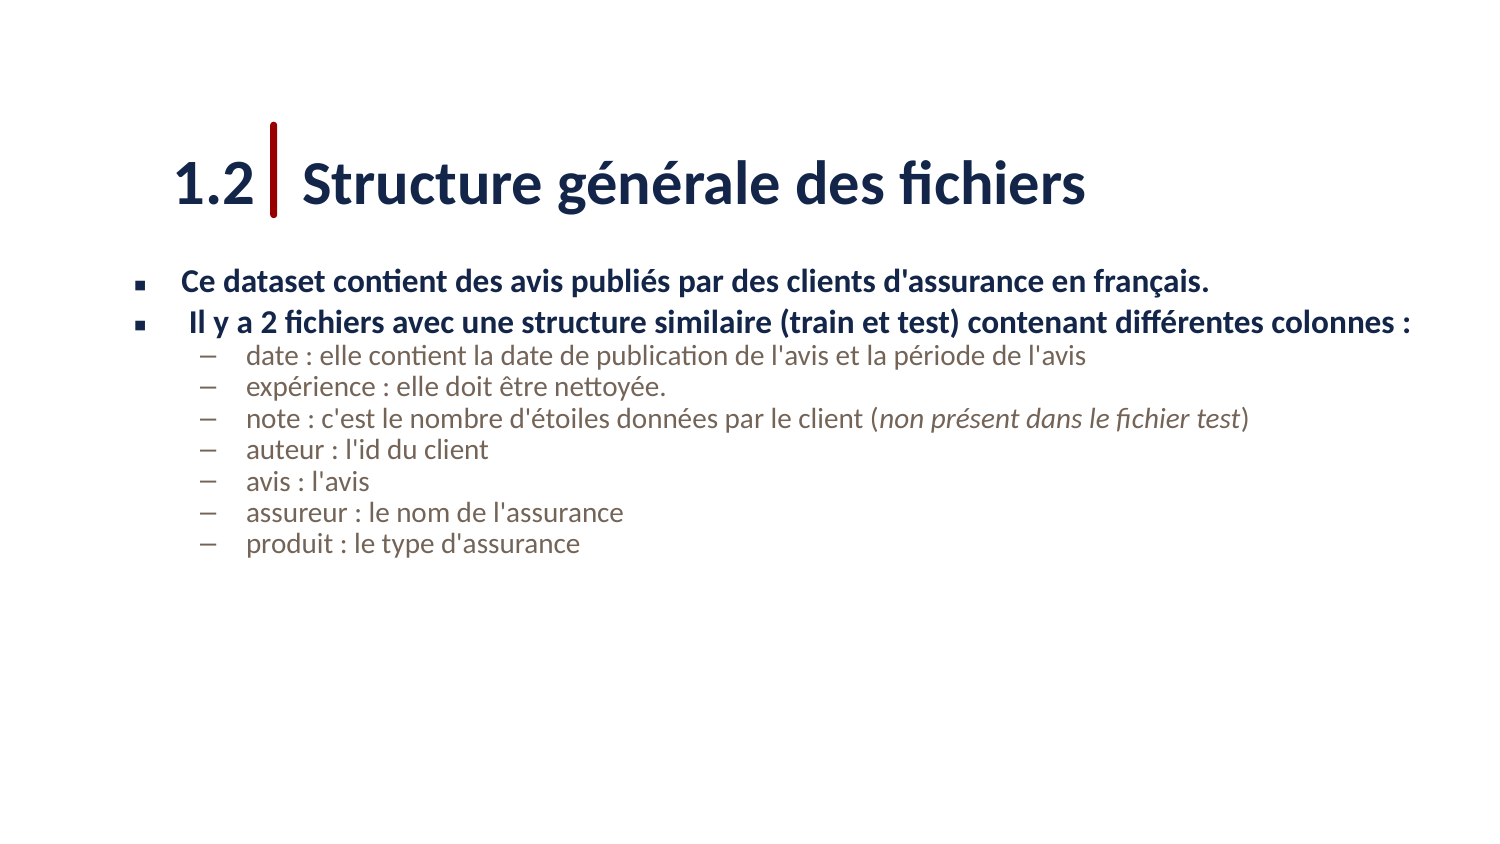

1.2
Structure générale des fichiers
Ce dataset contient des avis publiés par des clients d'assurance en français.
 Il y a 2 fichiers avec une structure similaire (train et test) contenant différentes colonnes :
date : elle contient la date de publication de l'avis et la période de l'avis
expérience : elle doit être nettoyée.
note : c'est le nombre d'étoiles données par le client (non présent dans le fichier test)
auteur : l'id du client
avis : l'avis
assureur : le nom de l'assurance
produit : le type d'assurance